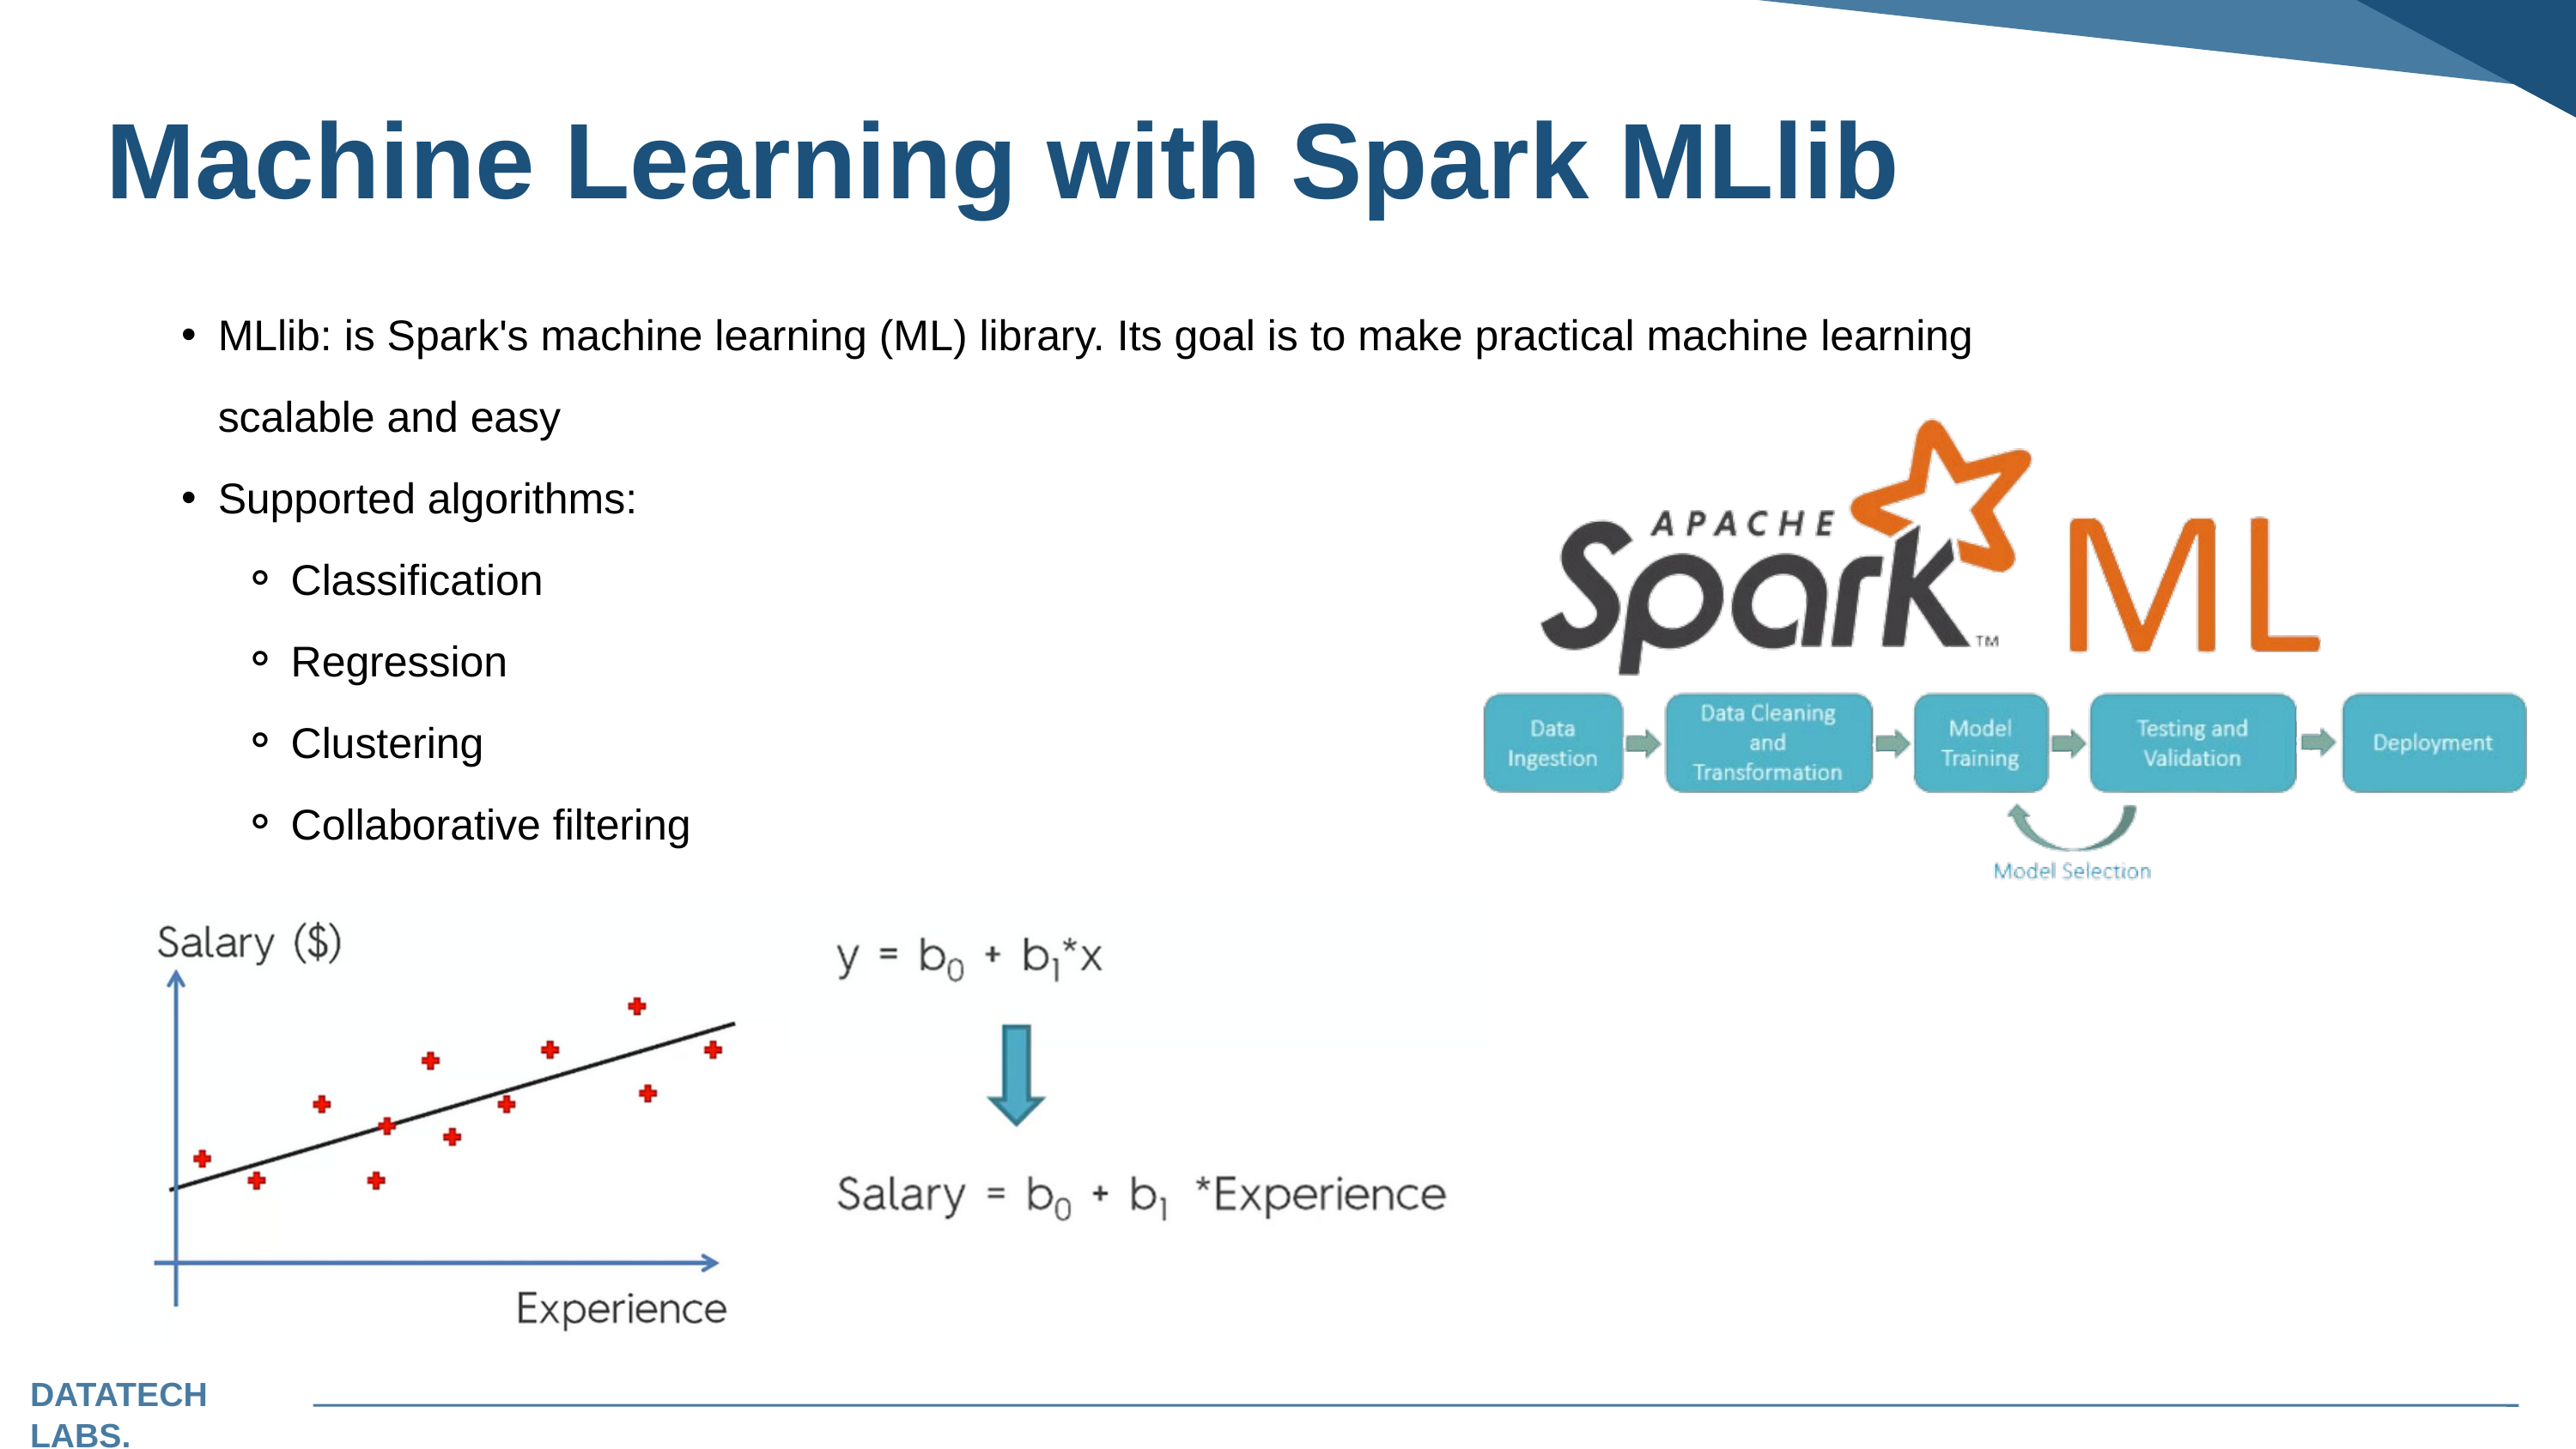

Machine Learning with Spark MLlib
MLlib: is Spark's machine learning (ML) library. Its goal is to make practical machine learning scalable and easy
Supported algorithms:
Classification
Regression
Clustering
Collaborative filtering

DATATECH LABS.